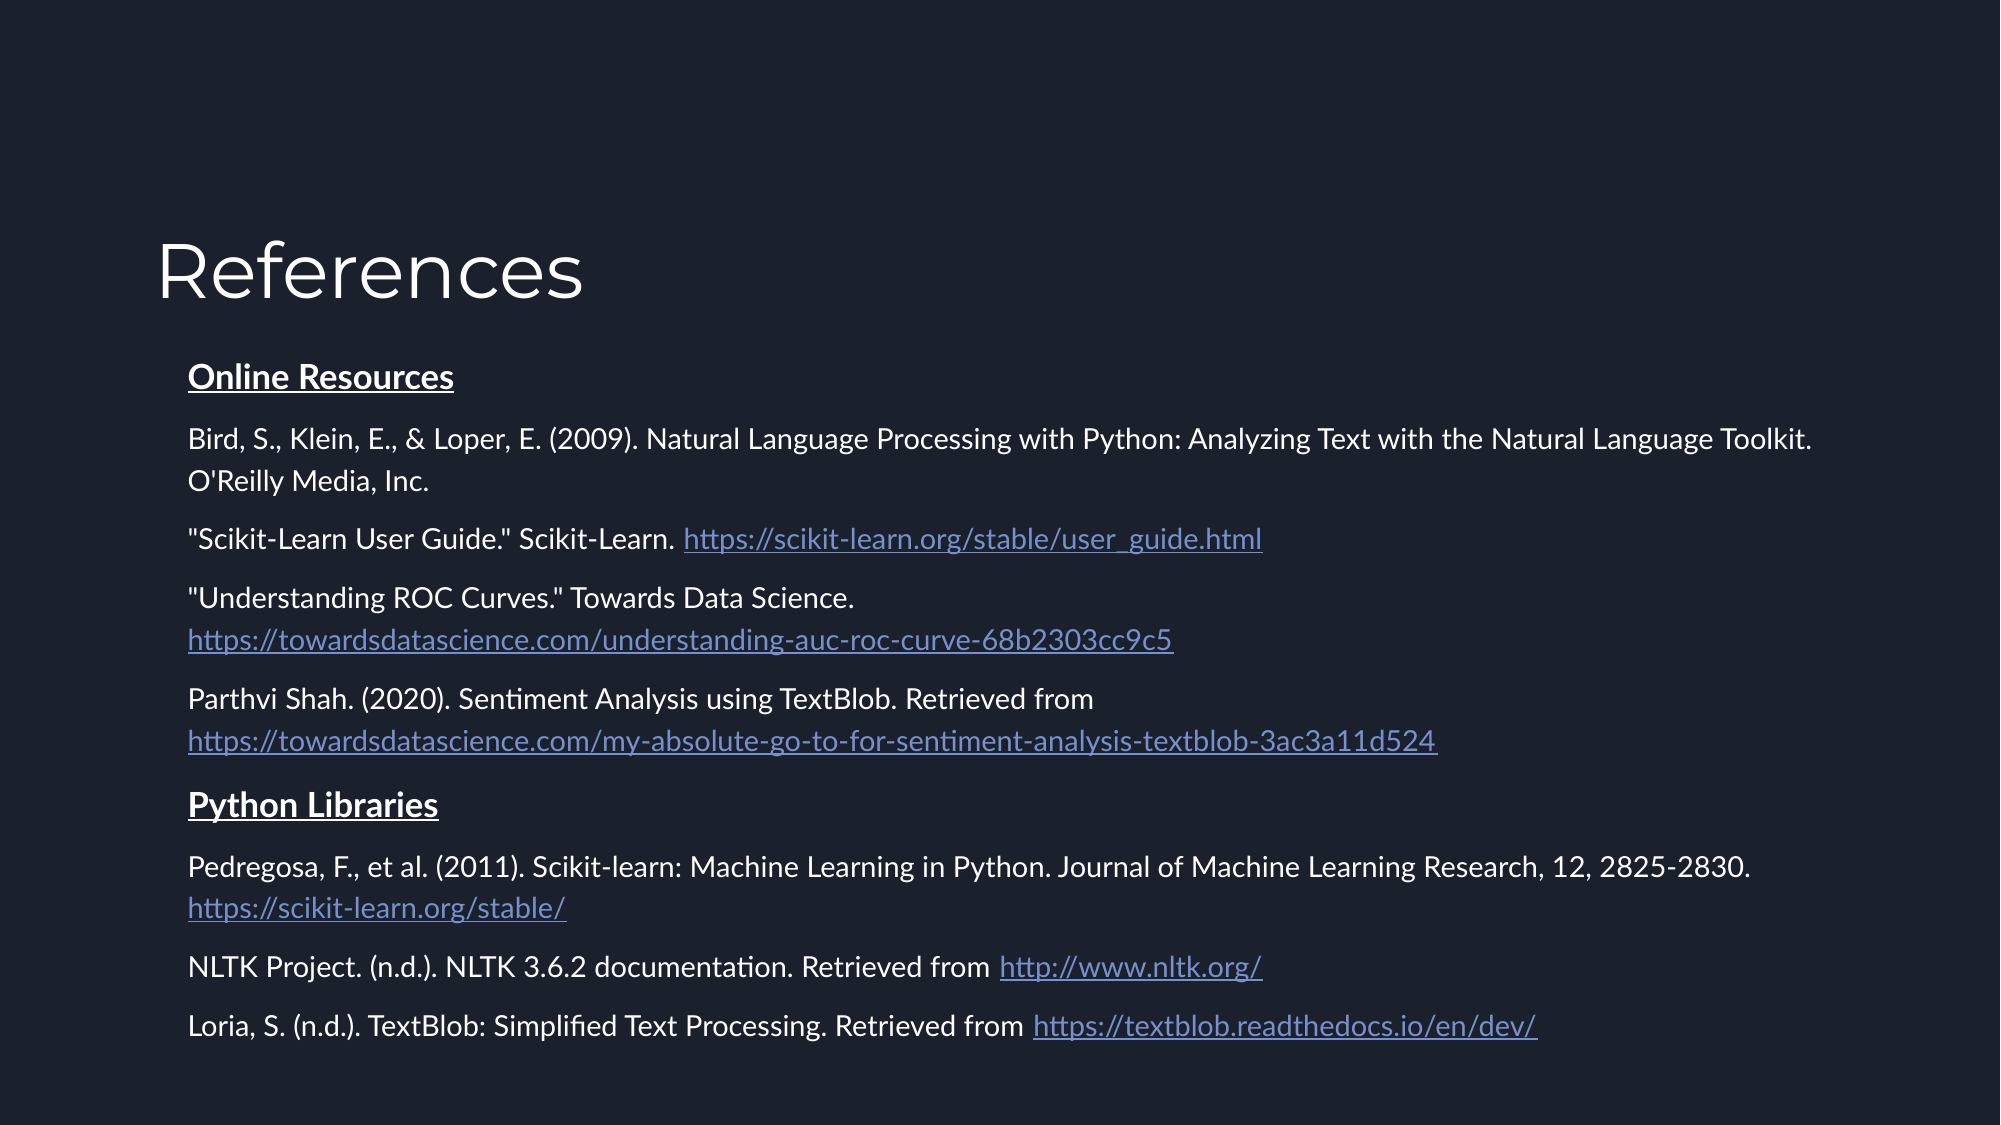

# References
Online Resources
Bird, S., Klein, E., & Loper, E. (2009). Natural Language Processing with Python: Analyzing Text with the Natural Language Toolkit. O'Reilly Media, Inc.
"Scikit-Learn User Guide." Scikit-Learn. https://scikit-learn.org/stable/user_guide.html
"Understanding ROC Curves." Towards Data Science. https://towardsdatascience.com/understanding-auc-roc-curve-68b2303cc9c5
Parthvi Shah. (2020). Sentiment Analysis using TextBlob. Retrieved from https://towardsdatascience.com/my-absolute-go-to-for-sentiment-analysis-textblob-3ac3a11d524
Python Libraries
Pedregosa, F., et al. (2011). Scikit-learn: Machine Learning in Python. Journal of Machine Learning Research, 12, 2825-2830. https://scikit-learn.org/stable/
NLTK Project. (n.d.). NLTK 3.6.2 documentation. Retrieved from http://www.nltk.org/
Loria, S. (n.d.). TextBlob: Simplified Text Processing. Retrieved from https://textblob.readthedocs.io/en/dev/